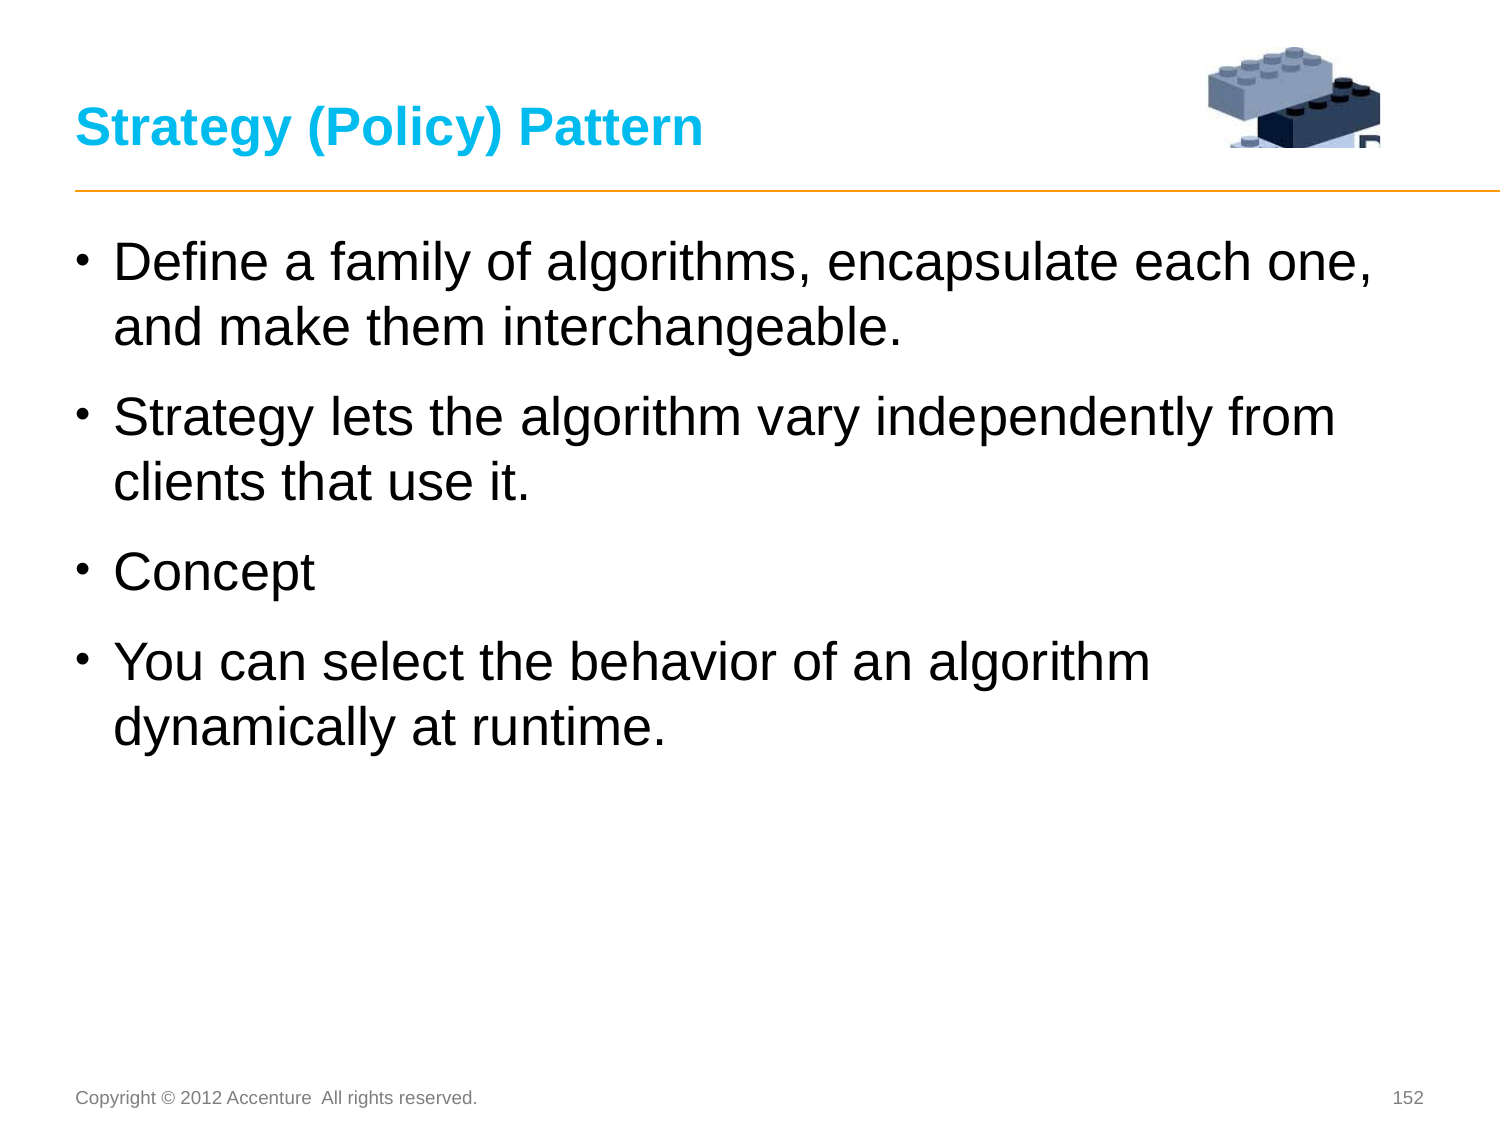

# Strategy (Policy) Pattern
Define a family of algorithms, encapsulate each one, and make them interchangeable.
Strategy lets the algorithm vary independently from clients that use it.
Concept
You can select the behavior of an algorithm dynamically at runtime.